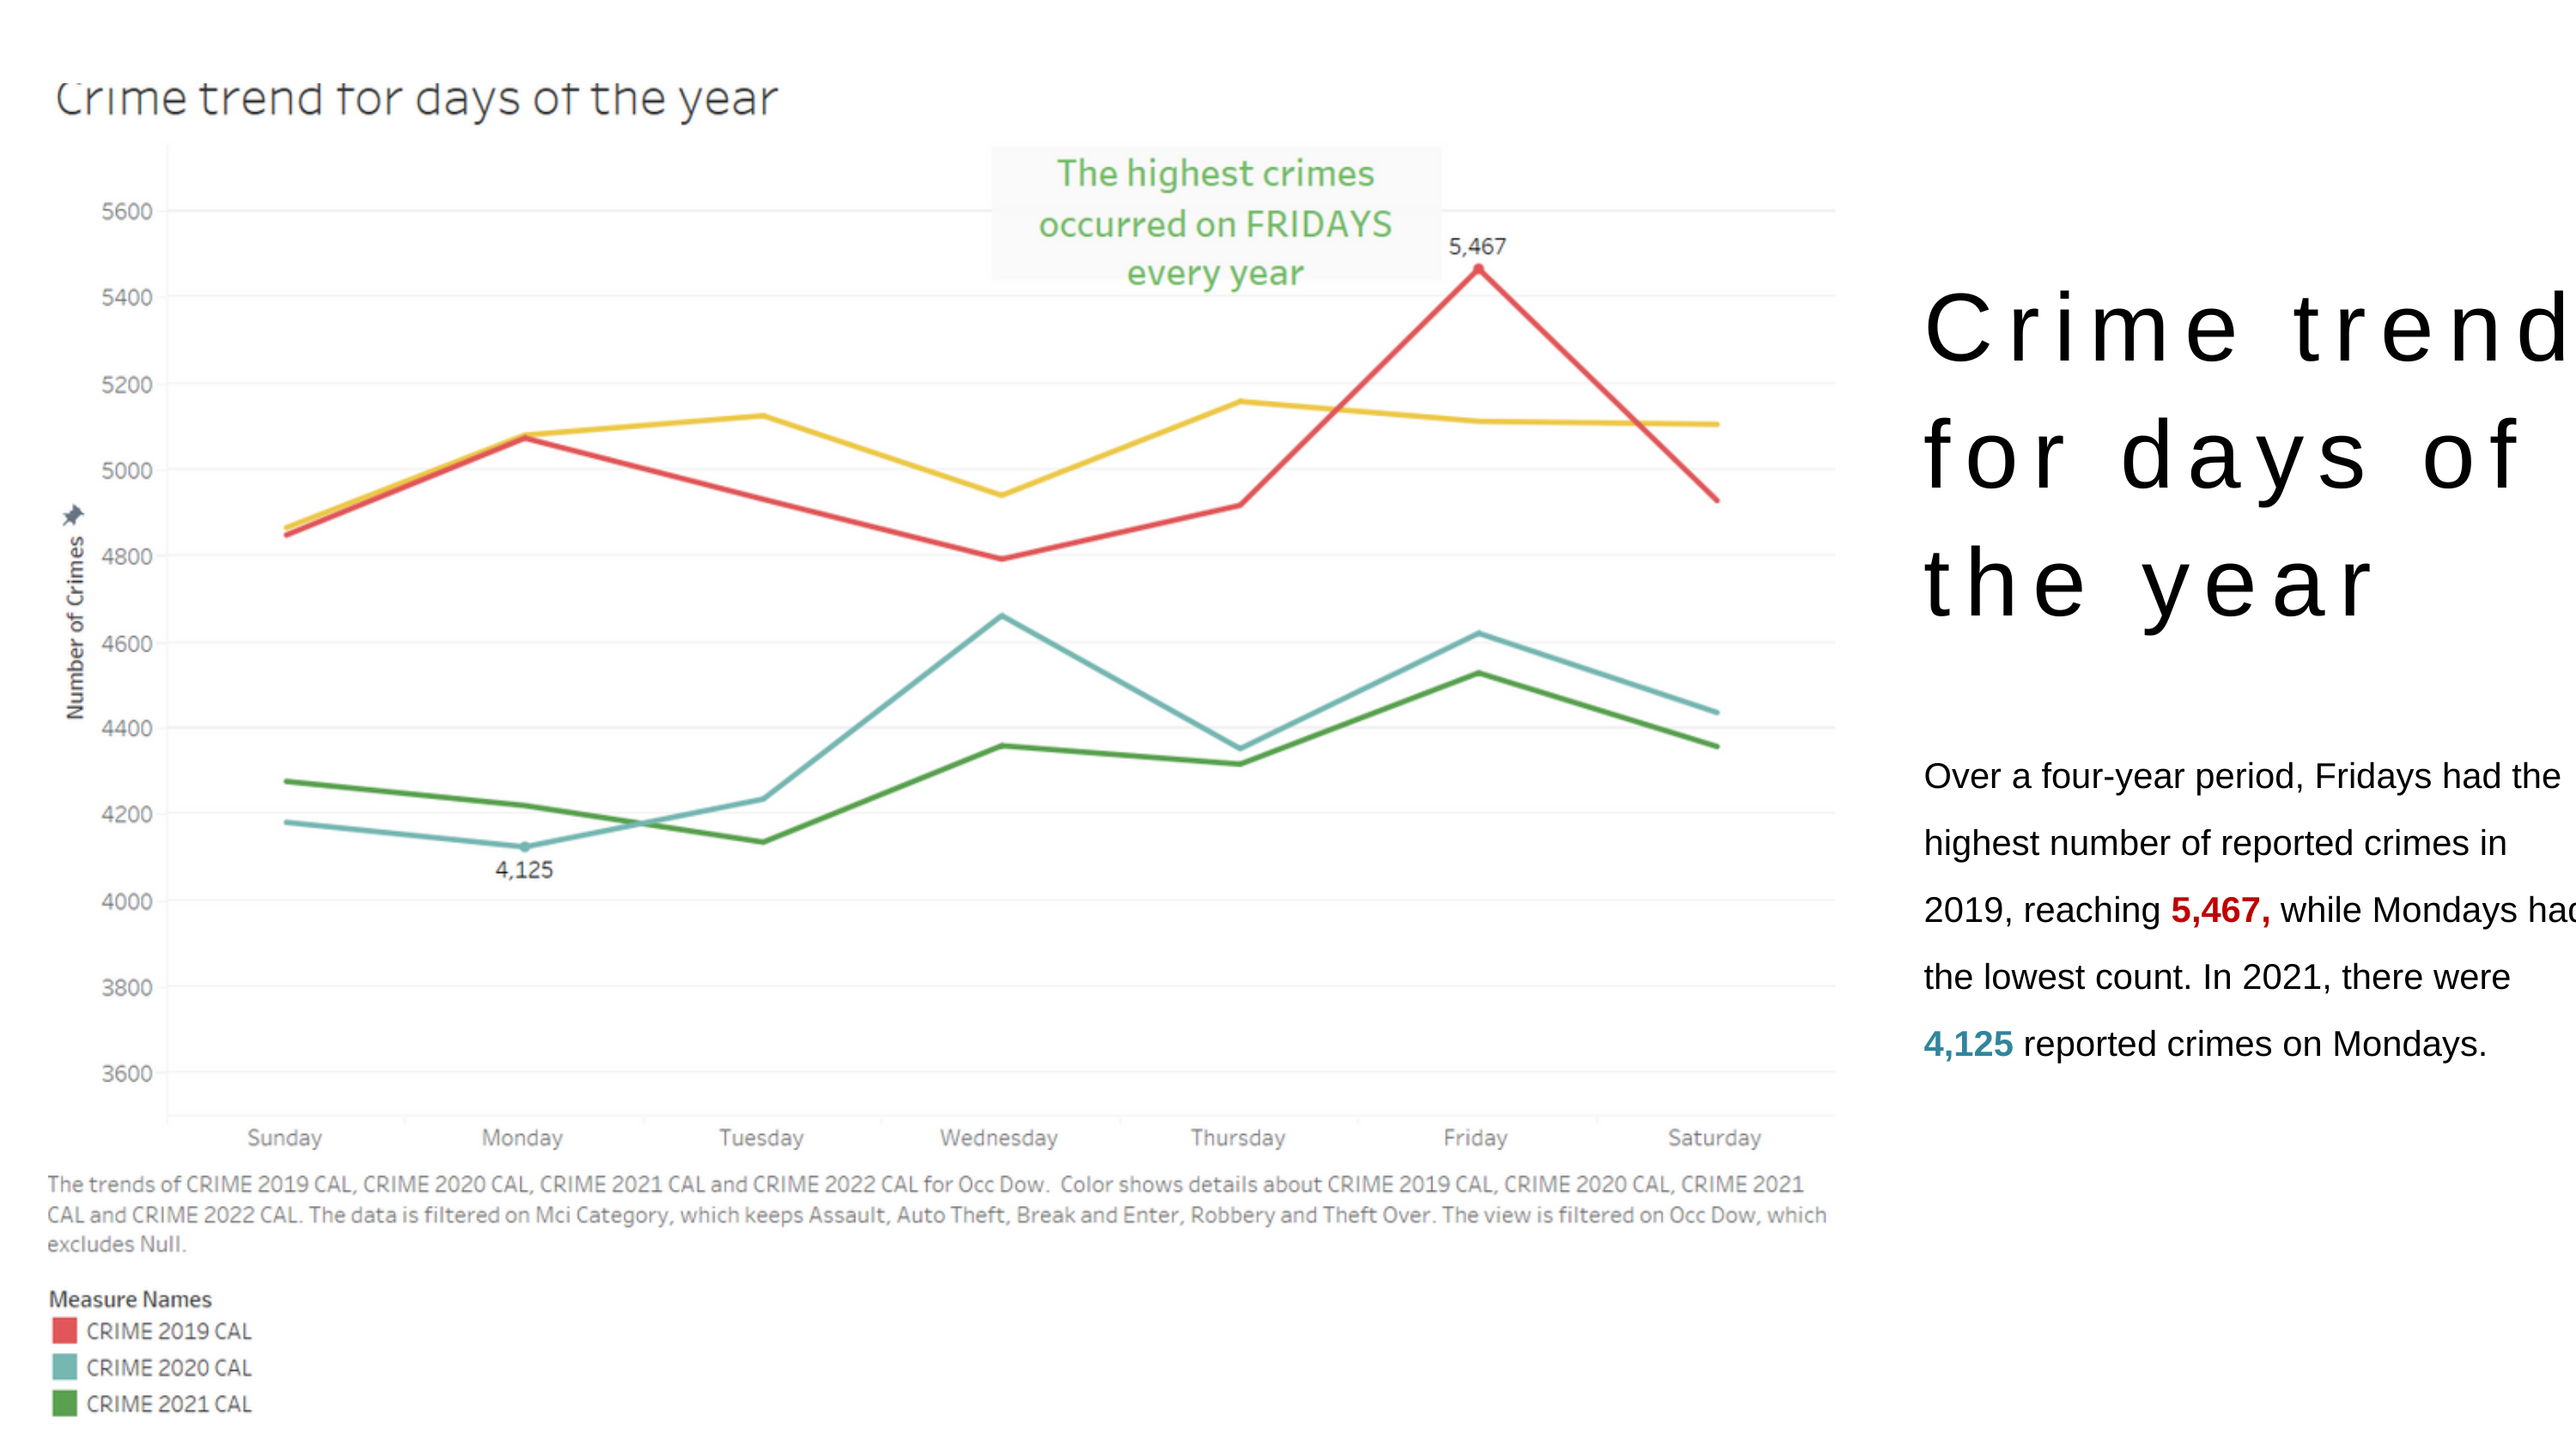

Crime trend for days of the year
Over a four-year period, Fridays had the highest number of reported crimes in 2019, reaching 5,467, while Mondays had the lowest count. In 2021, there were 4,125 reported crimes on Mondays.